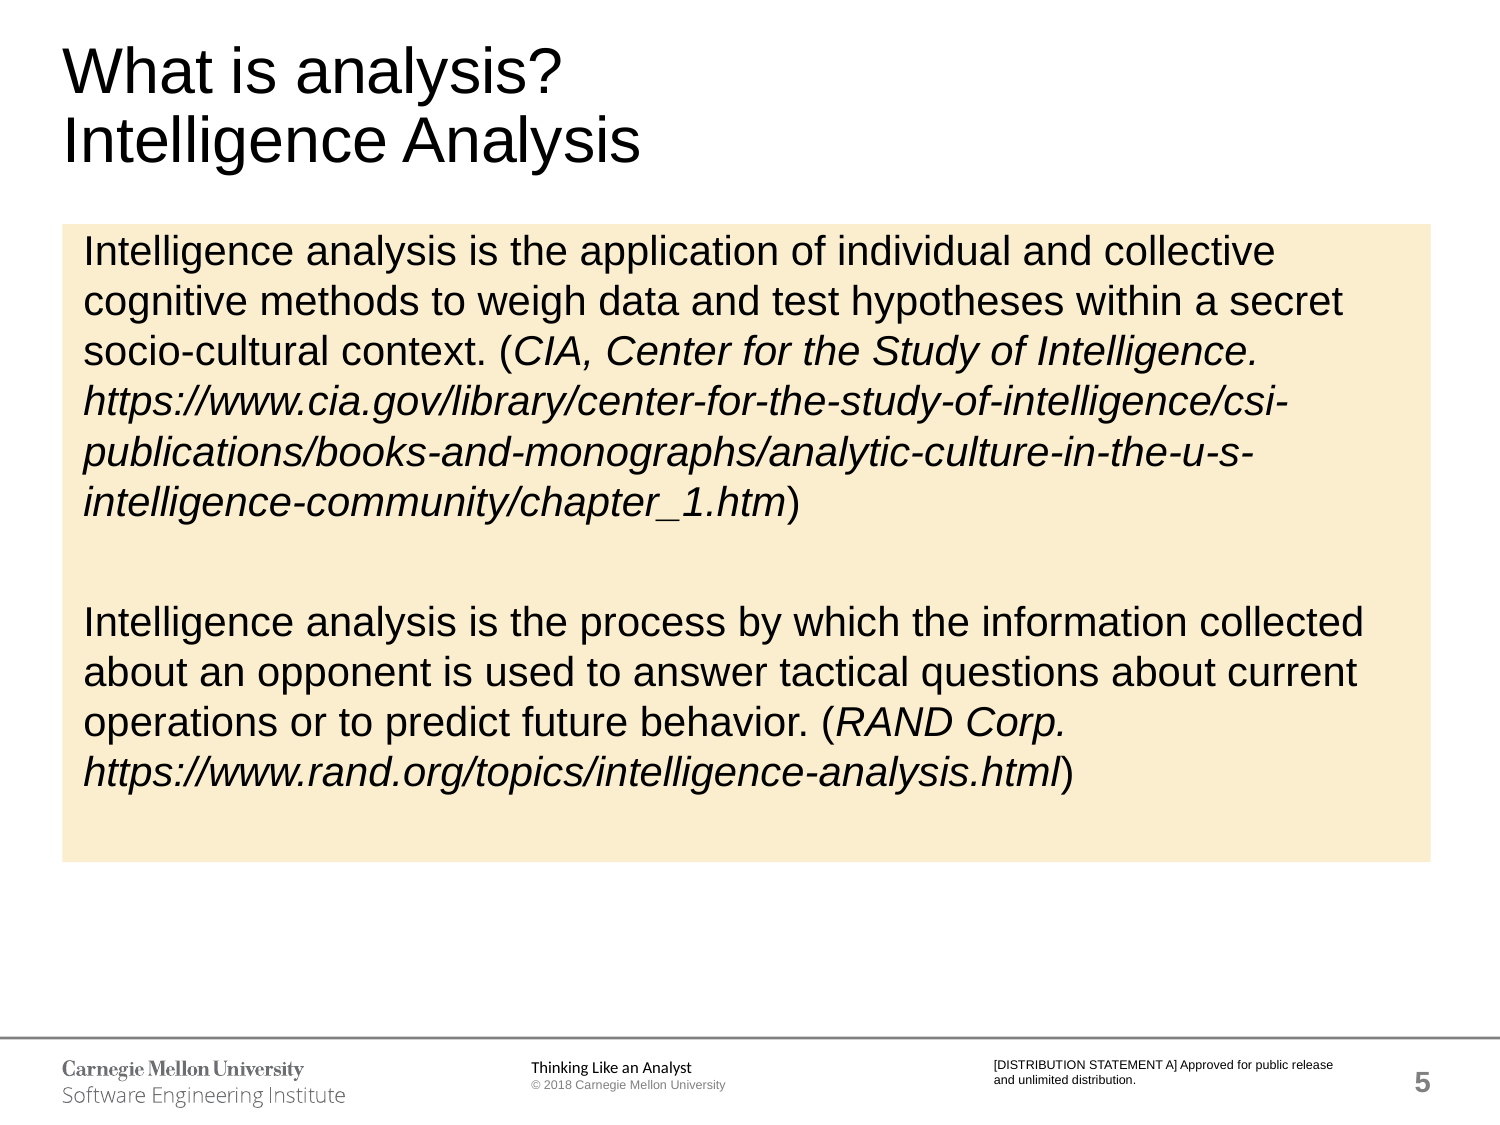

# What is analysis? Intelligence Analysis
Intelligence analysis is the application of individual and collective cognitive methods to weigh data and test hypotheses within a secret socio-cultural context. (CIA, Center for the Study of Intelligence. https://www.cia.gov/library/center-for-the-study-of-intelligence/csi-publications/books-and-monographs/analytic-culture-in-the-u-s-intelligence-community/chapter_1.htm)

Intelligence analysis is the process by which the information collected about an opponent is used to answer tactical questions about current operations or to predict future behavior. (RAND Corp. https://www.rand.org/topics/intelligence-analysis.html)